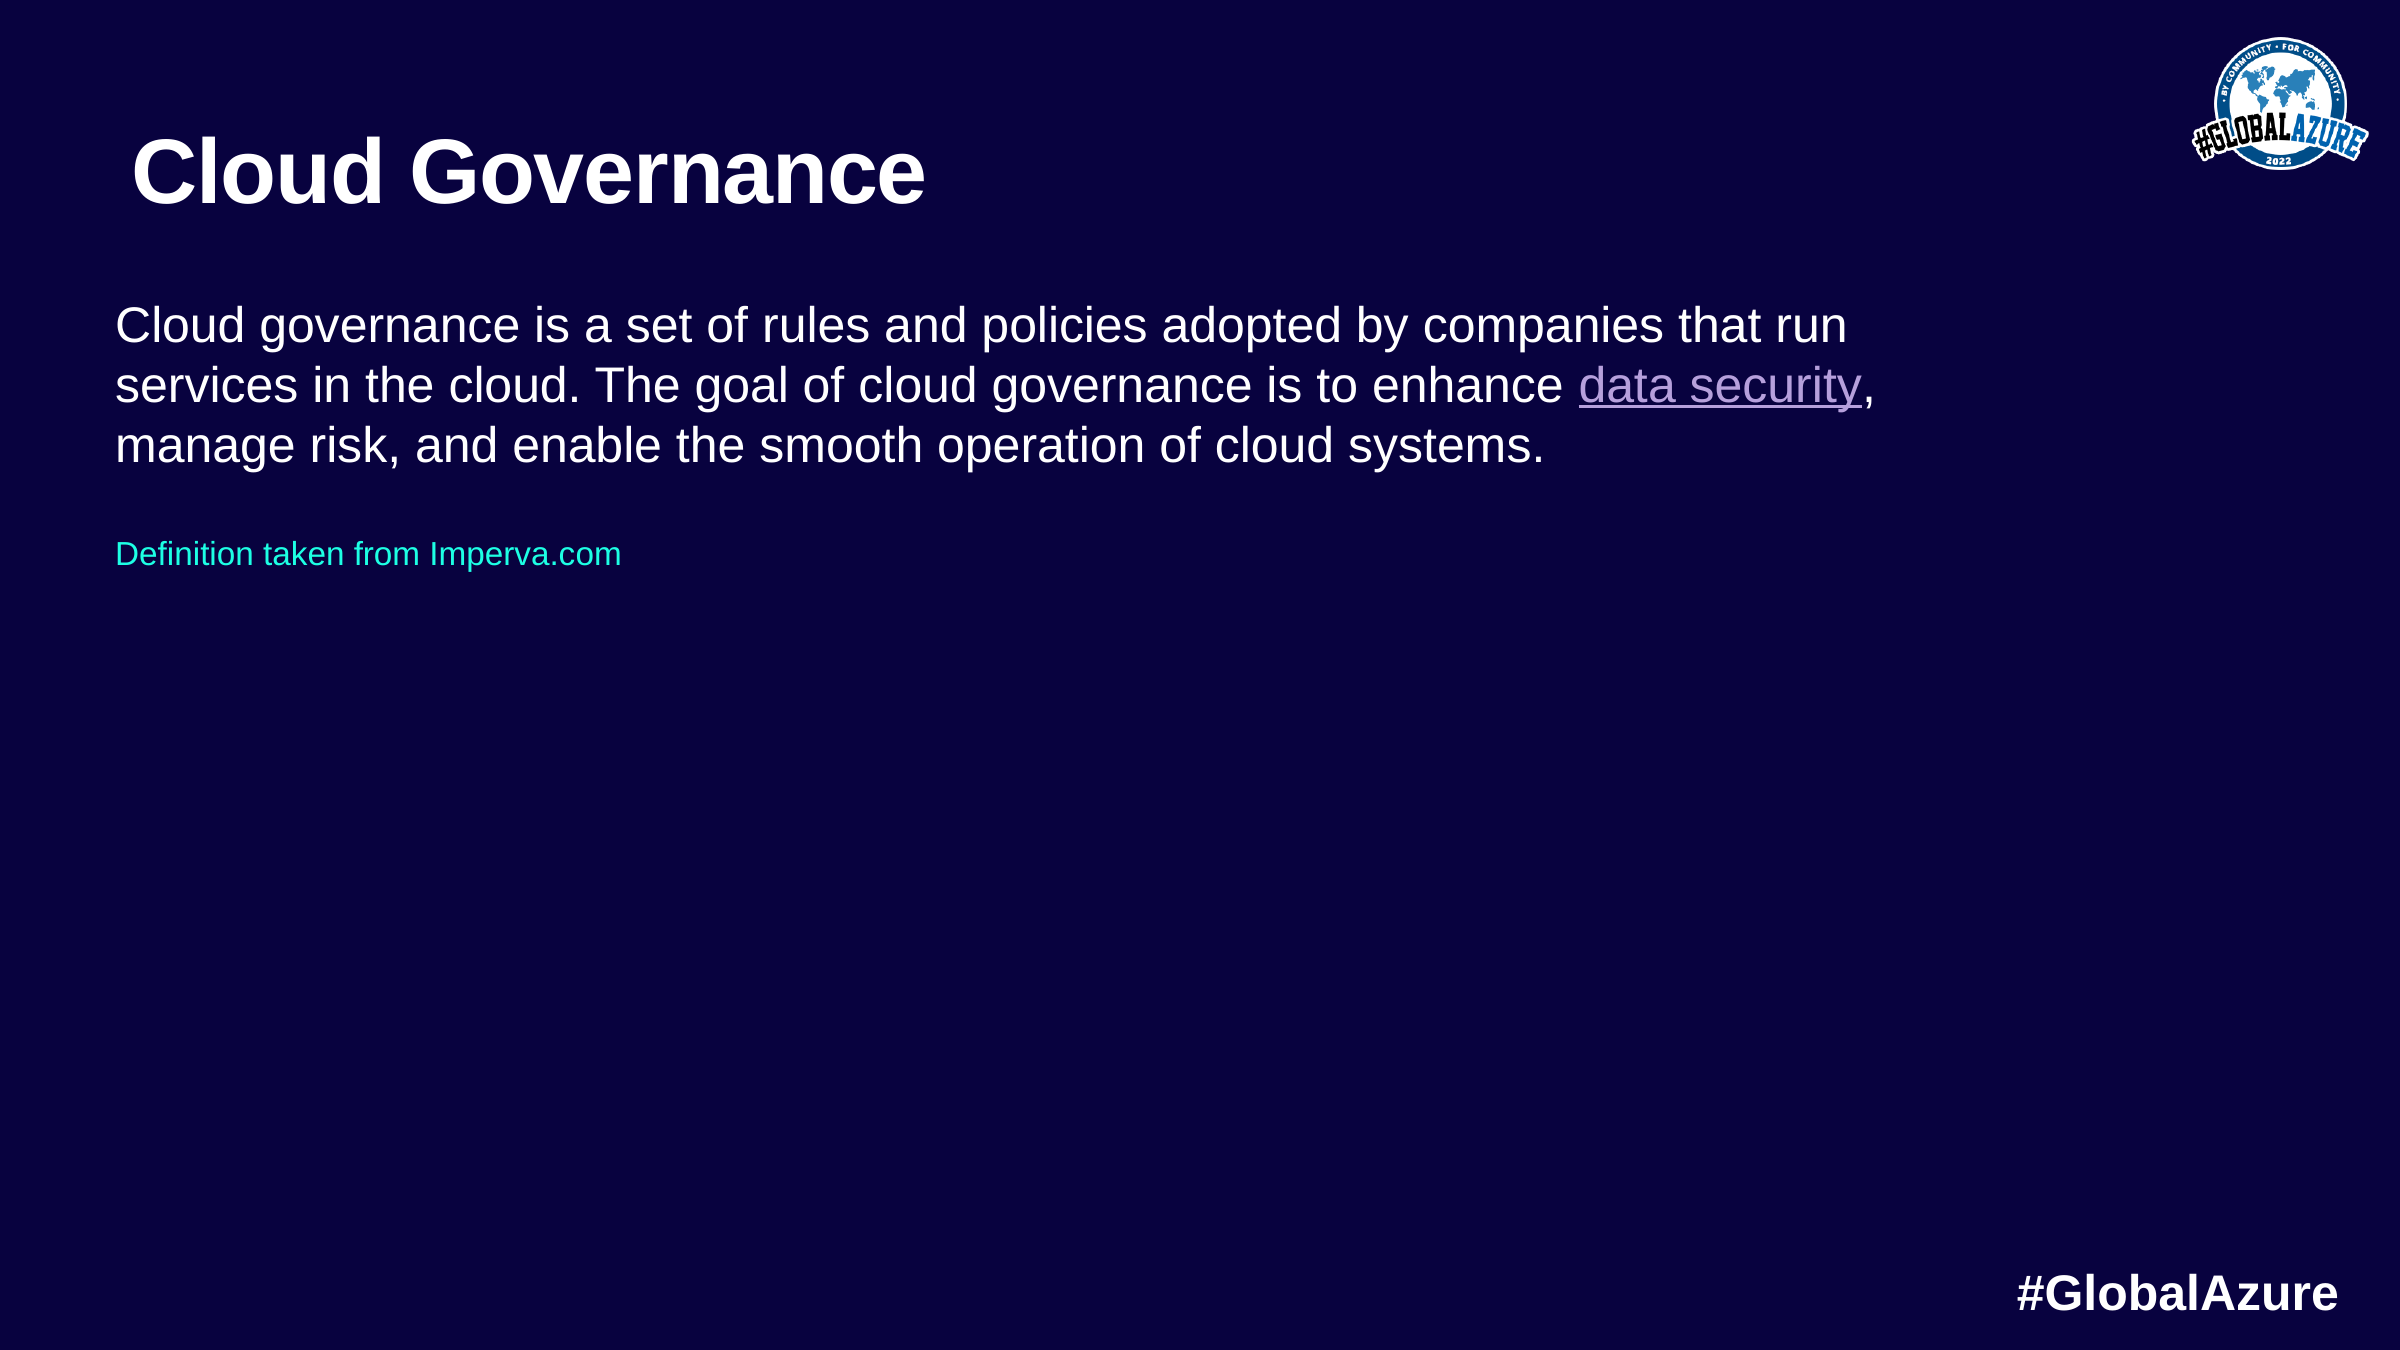

# Cloud Governance
Cloud governance is a set of rules and policies adopted by companies that run services in the cloud. The goal of cloud governance is to enhance data security, manage risk, and enable the smooth operation of cloud systems.

Definition taken from Imperva.com